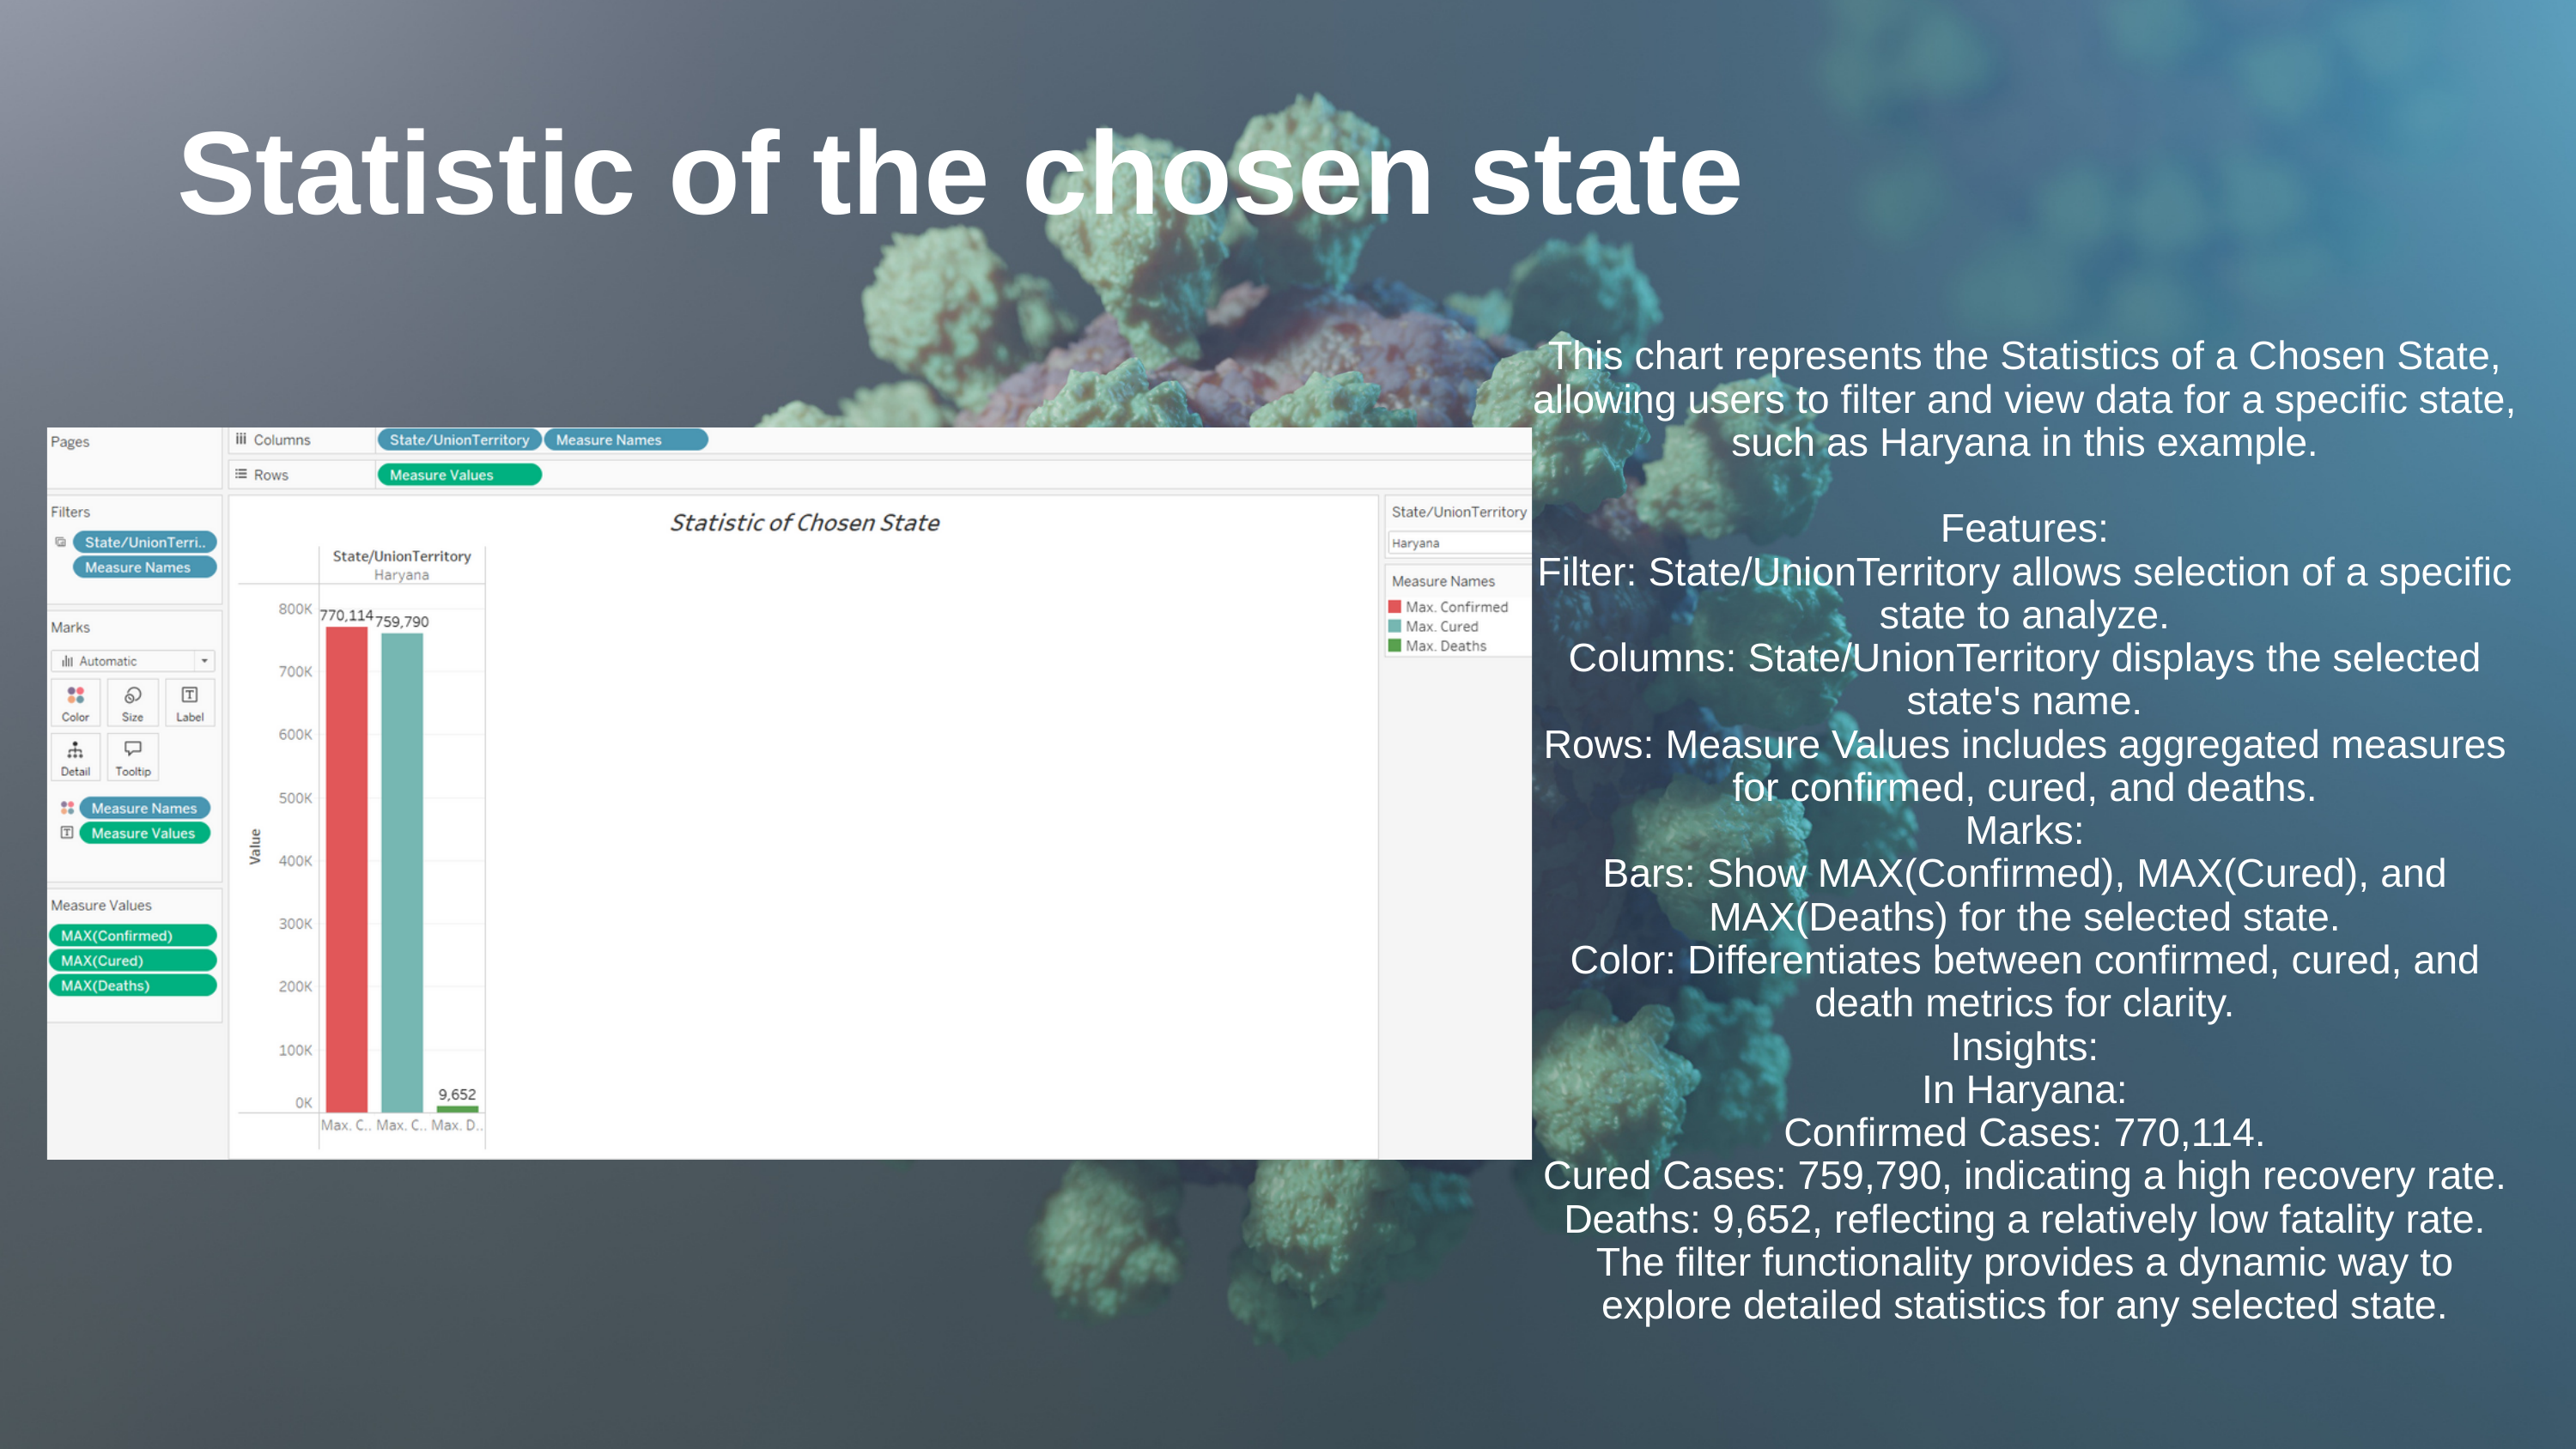

Statistic of the chosen state

This chart represents the Statistics of a Chosen State, allowing users to filter and view data for a specific state, such as Haryana in this example.

Features:
Filter: State/UnionTerritory allows selection of a specific state to analyze.
Columns: State/UnionTerritory displays the selected state's name.
Rows: Measure Values includes aggregated measures for confirmed, cured, and deaths.
Marks:
Bars: Show MAX(Confirmed), MAX(Cured), and MAX(Deaths) for the selected state.
Color: Differentiates between confirmed, cured, and death metrics for clarity.
Insights:
In Haryana:
Confirmed Cases: 770,114.
Cured Cases: 759,790, indicating a high recovery rate.
Deaths: 9,652, reflecting a relatively low fatality rate.
The filter functionality provides a dynamic way to explore detailed statistics for any selected state.